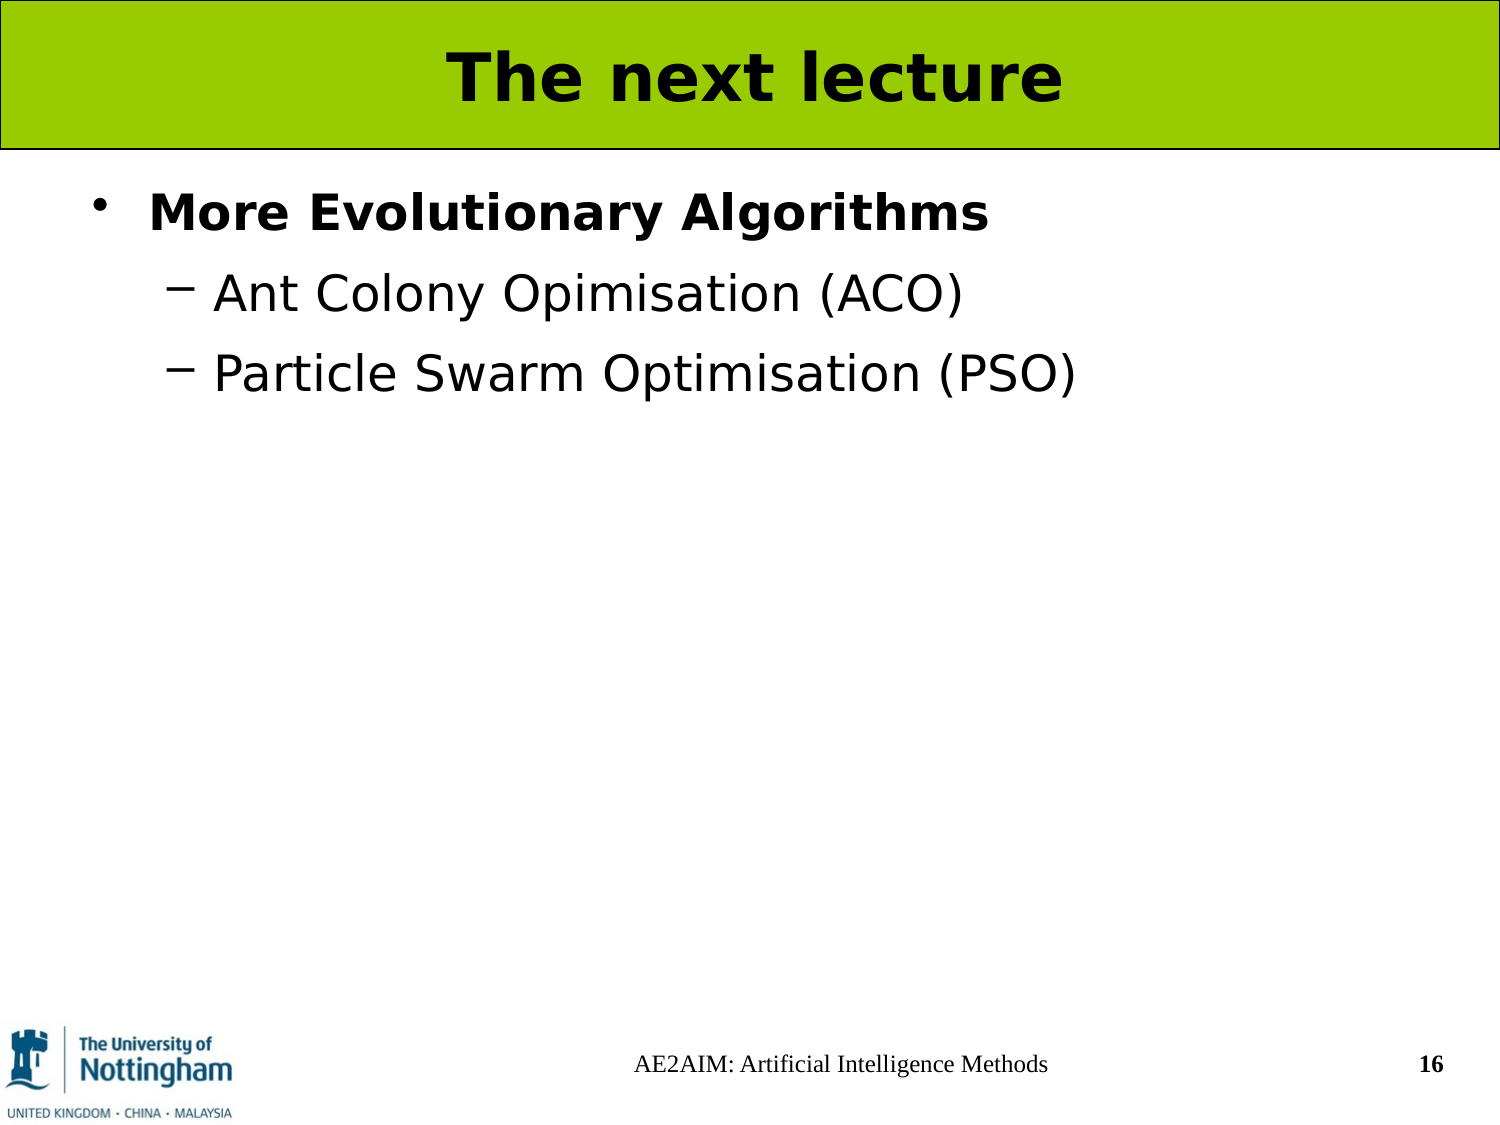

# The next lecture
More Evolutionary Algorithms
Ant Colony Opimisation (ACO)
Particle Swarm Optimisation (PSO)

AE2AIM: Artificial Intelligence Methods
16